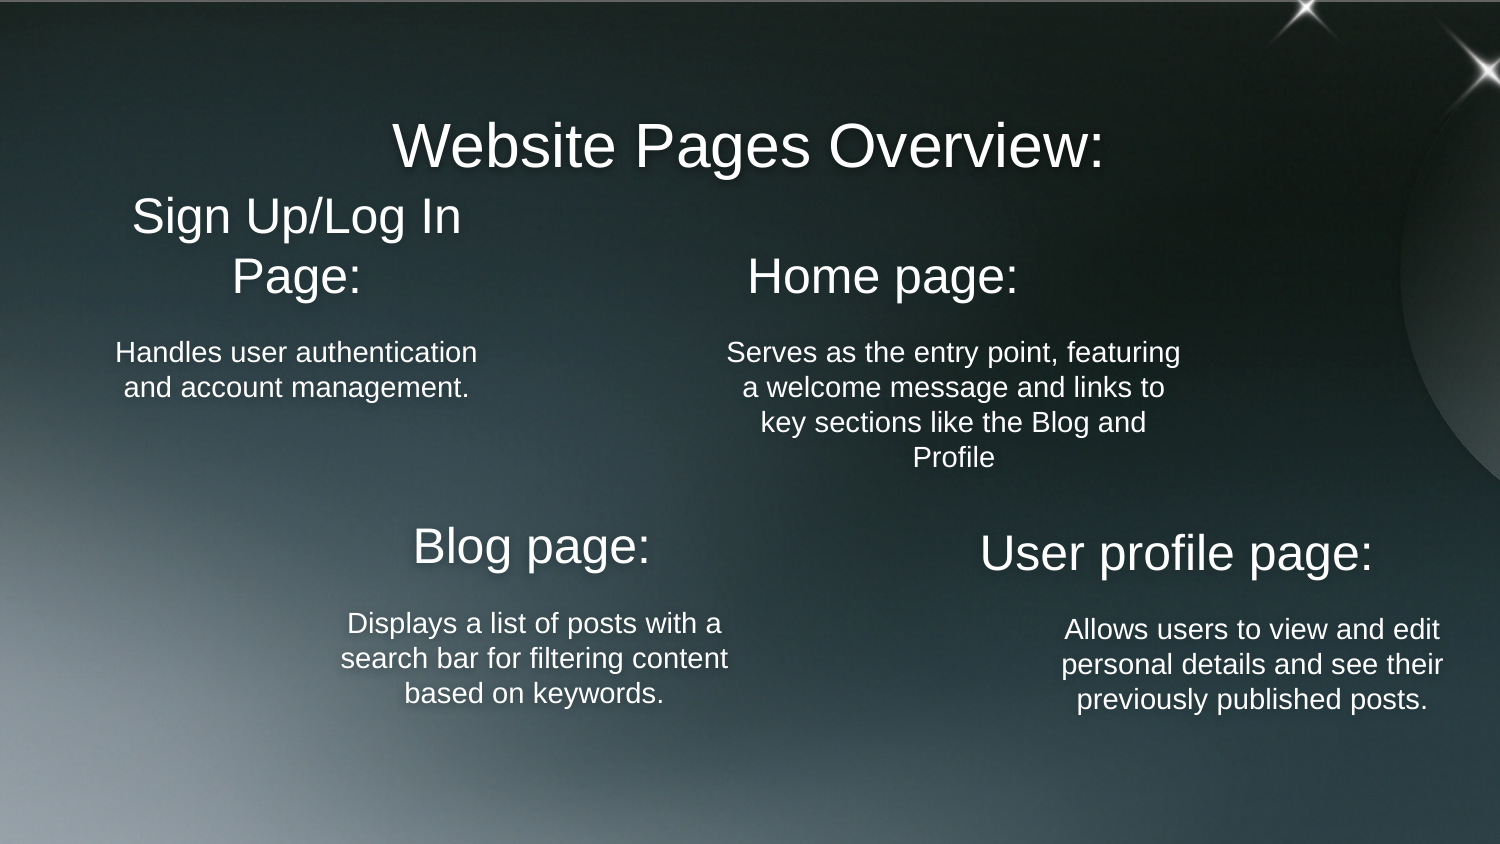

# Website Pages Overview:
Home page:
Sign Up/Log In Page:
Handles user authentication and account management.
Serves as the entry point, featuring a welcome message and links to key sections like the Blog and Profile
Blog page:
User profile page:
Displays a list of posts with a search bar for filtering content based on keywords.
Allows users to view and edit personal details and see their previously published posts.